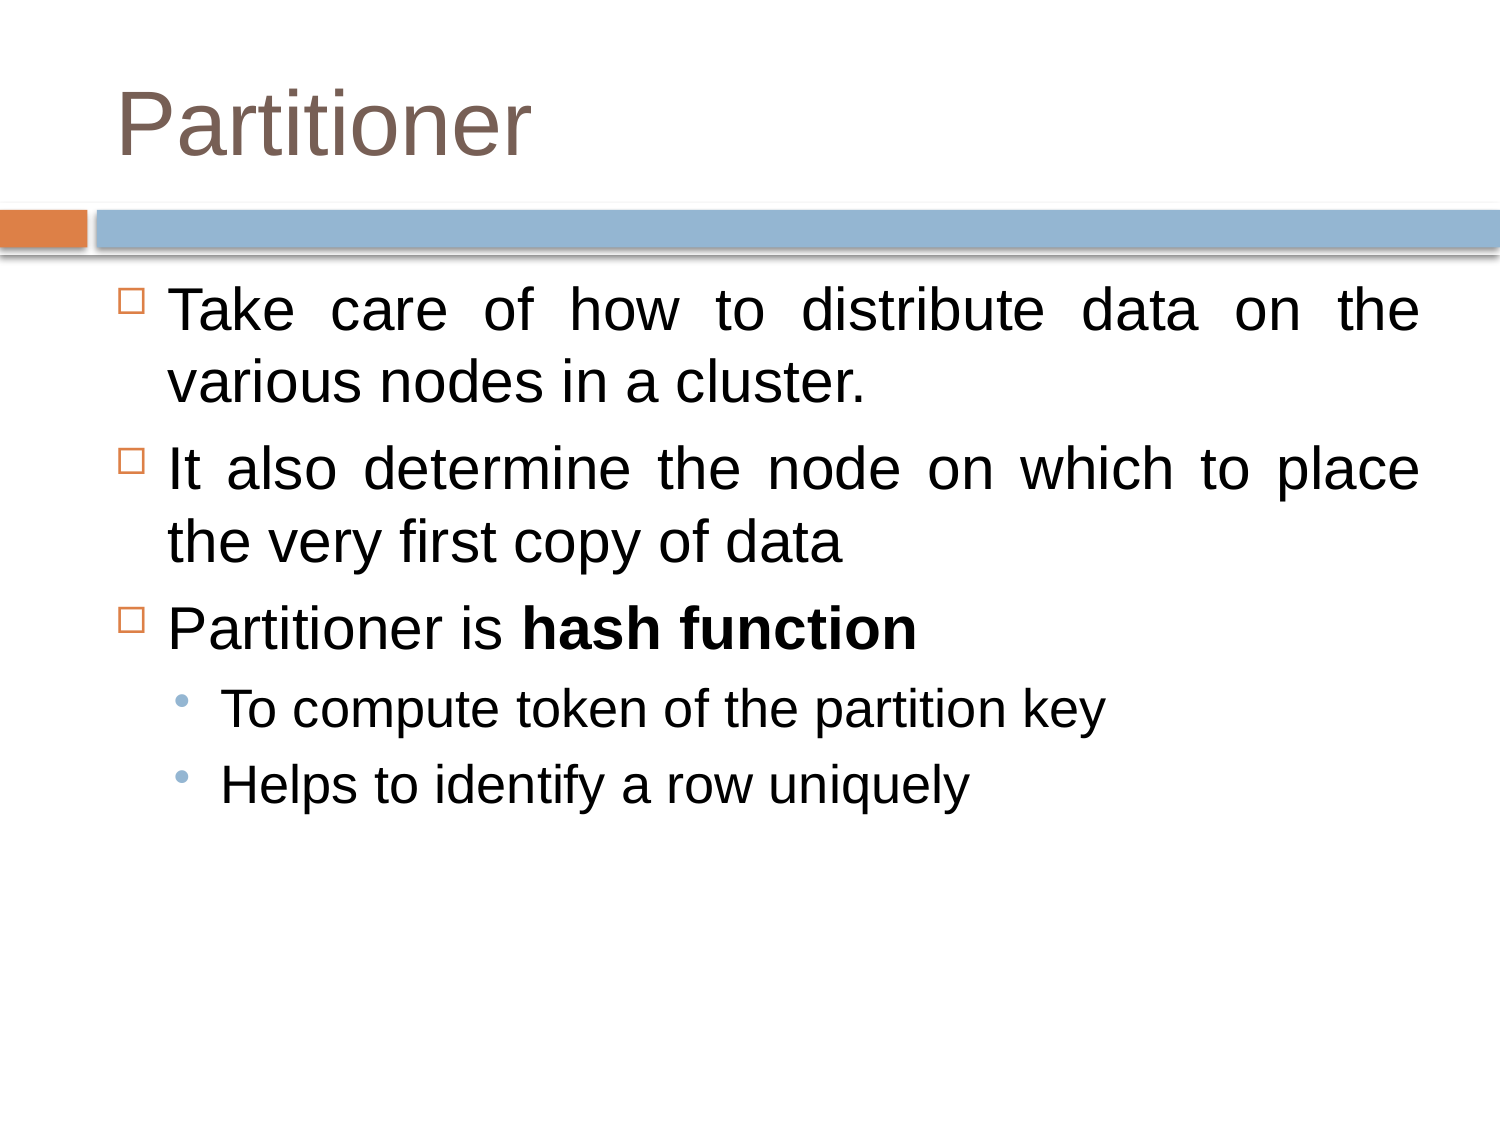

# Partitioner
Take care of how to distribute data on the various nodes in a cluster.
It also determine the node on which to place the very first copy of data
Partitioner is hash function
To compute token of the partition key
Helps to identify a row uniquely